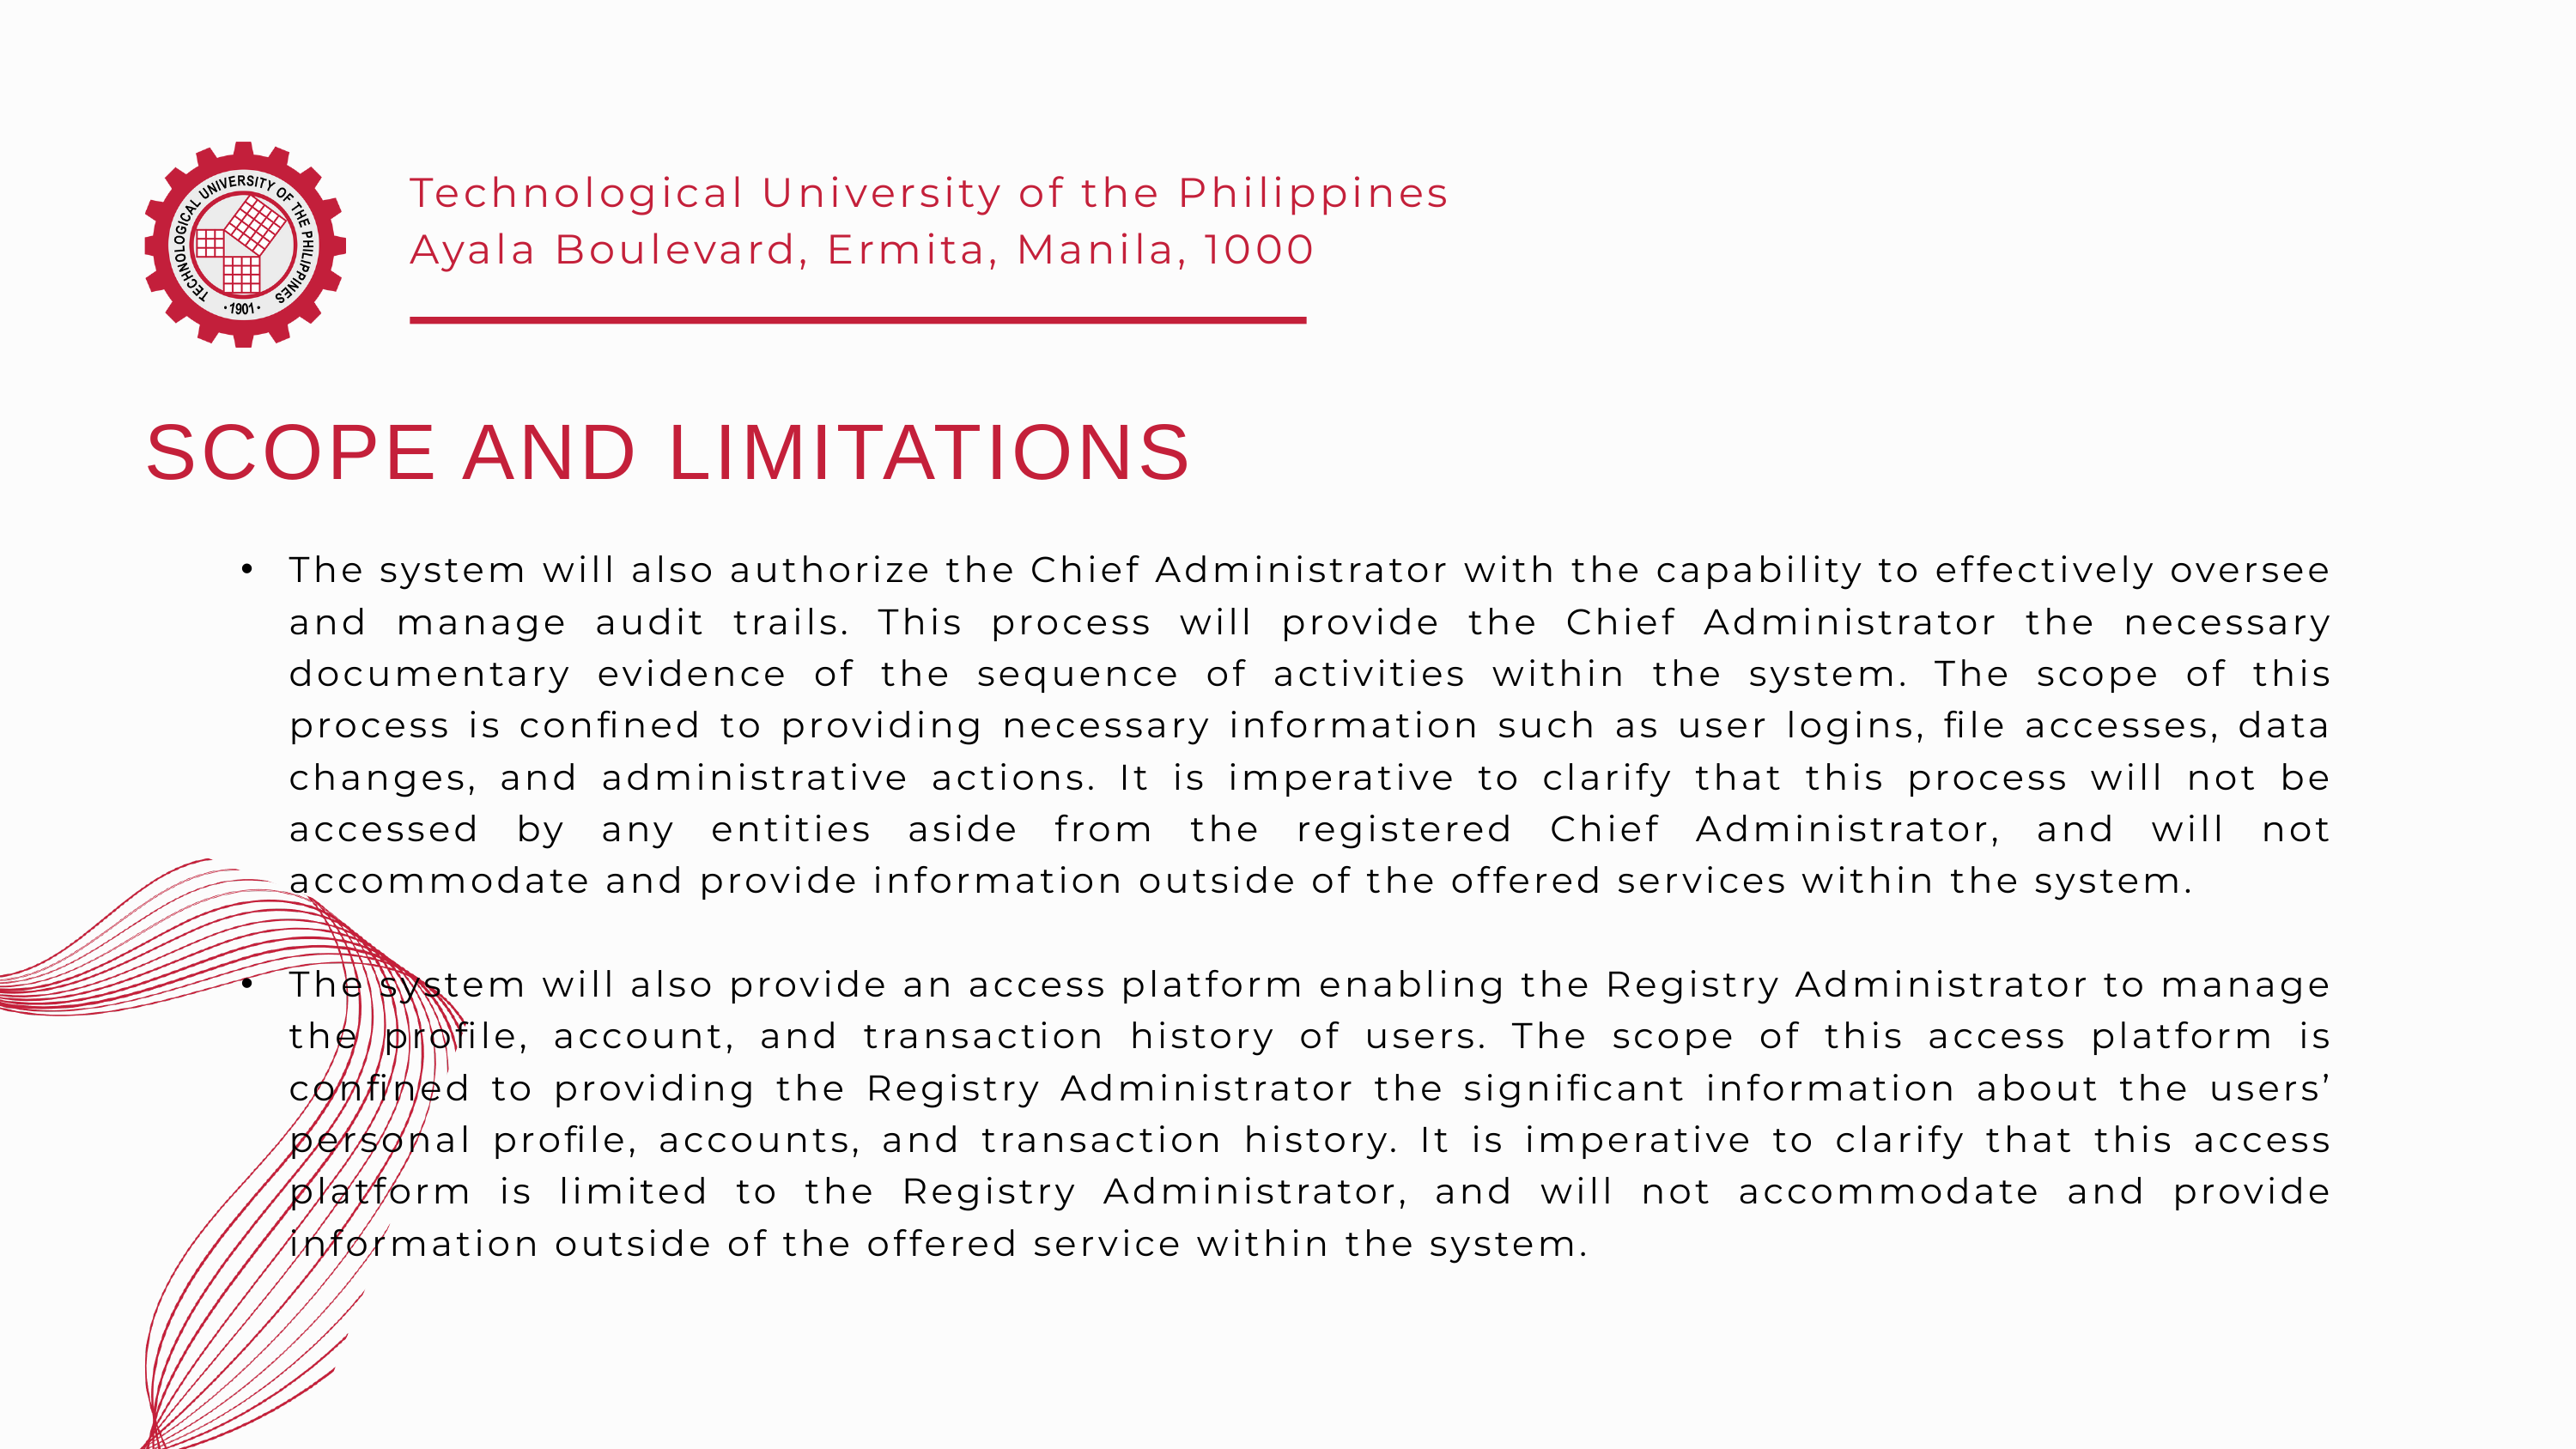

Technological University of the Philippines
Ayala Boulevard, Ermita, Manila, 1000

SCOPE AND LIMITATIONS
The system will also authorize the Chief Administrator with the capability to effectively oversee and manage audit trails. This process will provide the Chief Administrator the necessary documentary evidence of the sequence of activities within the system. The scope of this process is confined to providing necessary information such as user logins, file accesses, data changes, and administrative actions. It is imperative to clarify that this process will not be accessed by any entities aside from the registered Chief Administrator, and will not accommodate and provide information outside of the offered services within the system.

The system will also provide an access platform enabling the Registry Administrator to manage the profile, account, and transaction history of users. The scope of this access platform is confined to providing the Registry Administrator the significant information about the users’ personal profile, accounts, and transaction history. It is imperative to clarify that this access platform is limited to the Registry Administrator, and will not accommodate and provide information outside of the offered service within the system.